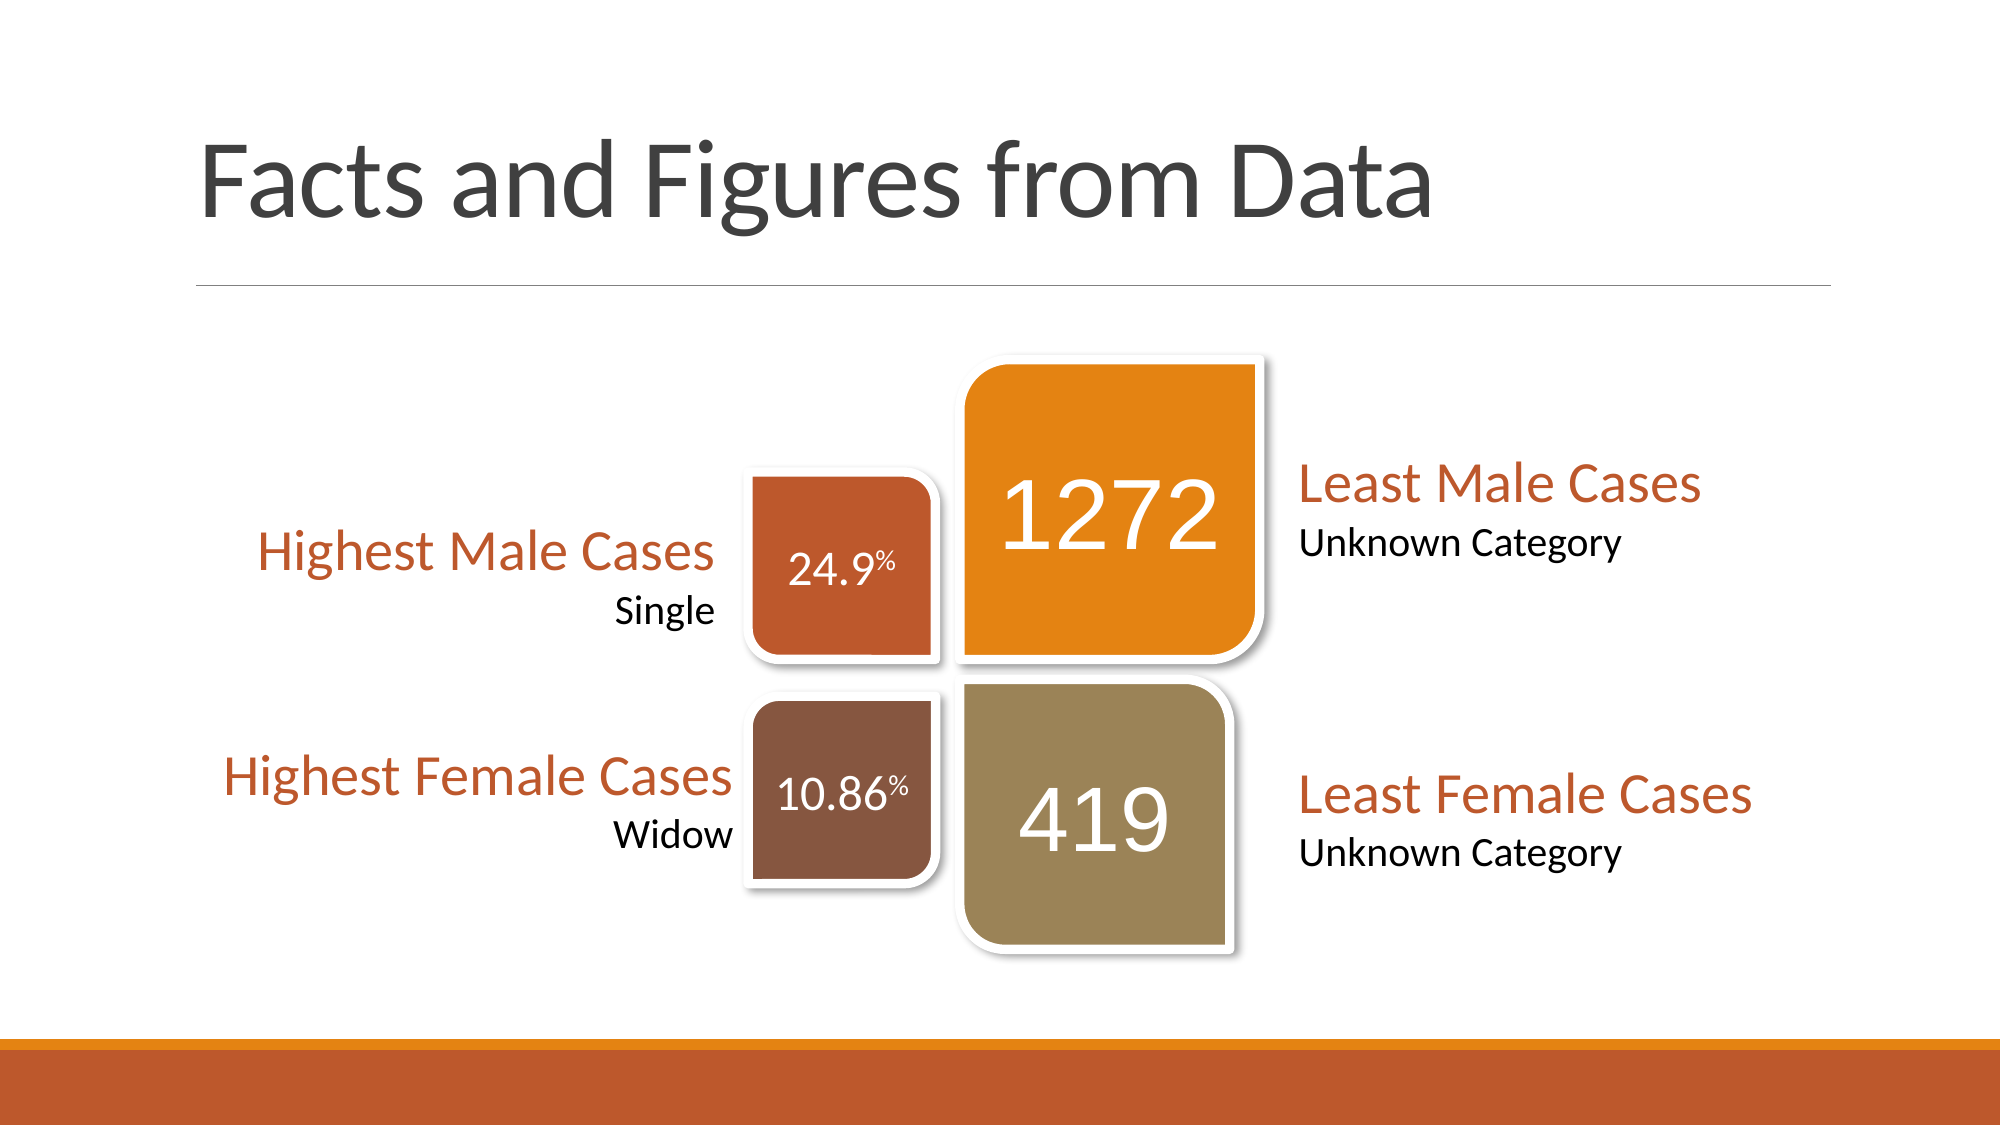

# Facts and Figures from Data
1272
Least Male Cases
Unknown Category
24.9%
Highest Male Cases
Single
419
10.86%
Highest Female Cases
Widow
Least Female Cases
Unknown Category